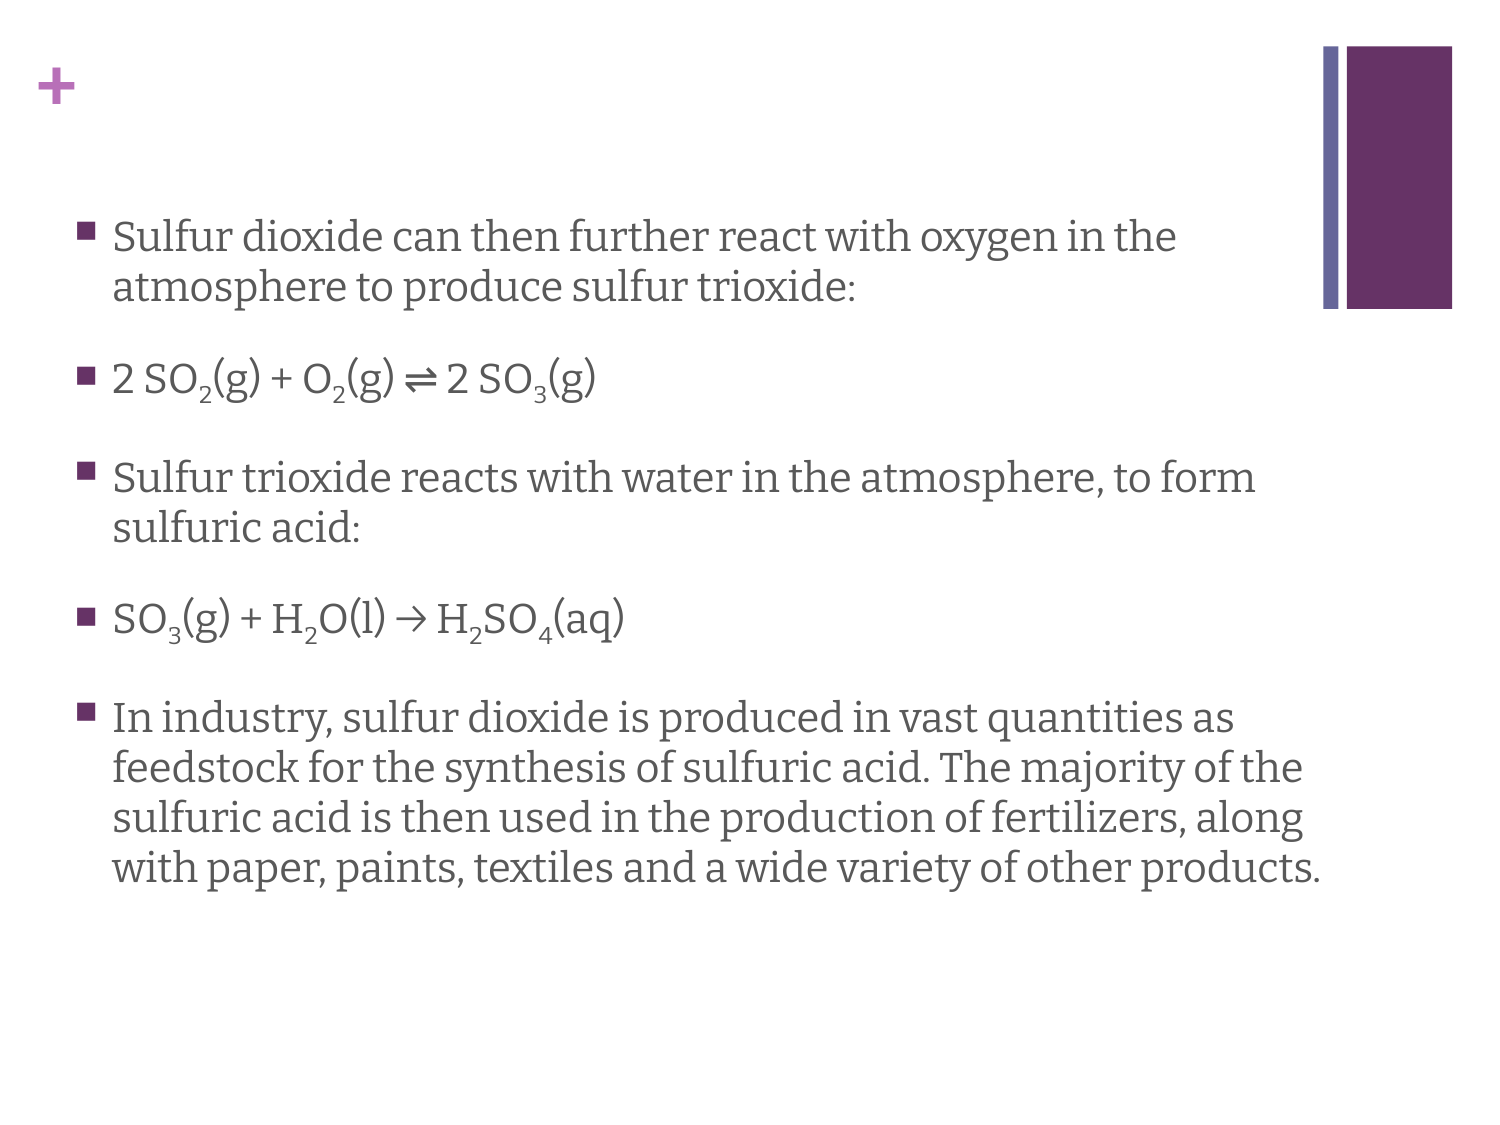

Sulfur dioxide can then further react with oxygen in the atmosphere to produce sulfur trioxide:
2 SO2(g) + O2(g) ⇌ 2 SO3(g)
Sulfur trioxide reacts with water in the atmosphere, to form sulfuric acid:
SO3(g) + H2O(l) → H2SO4(aq)
In industry, sulfur dioxide is produced in vast quantities as feedstock for the synthesis of sulfuric acid. The majority of the sulfuric acid is then used in the production of fertilizers, along with paper, paints, textiles and a wide variety of other products.